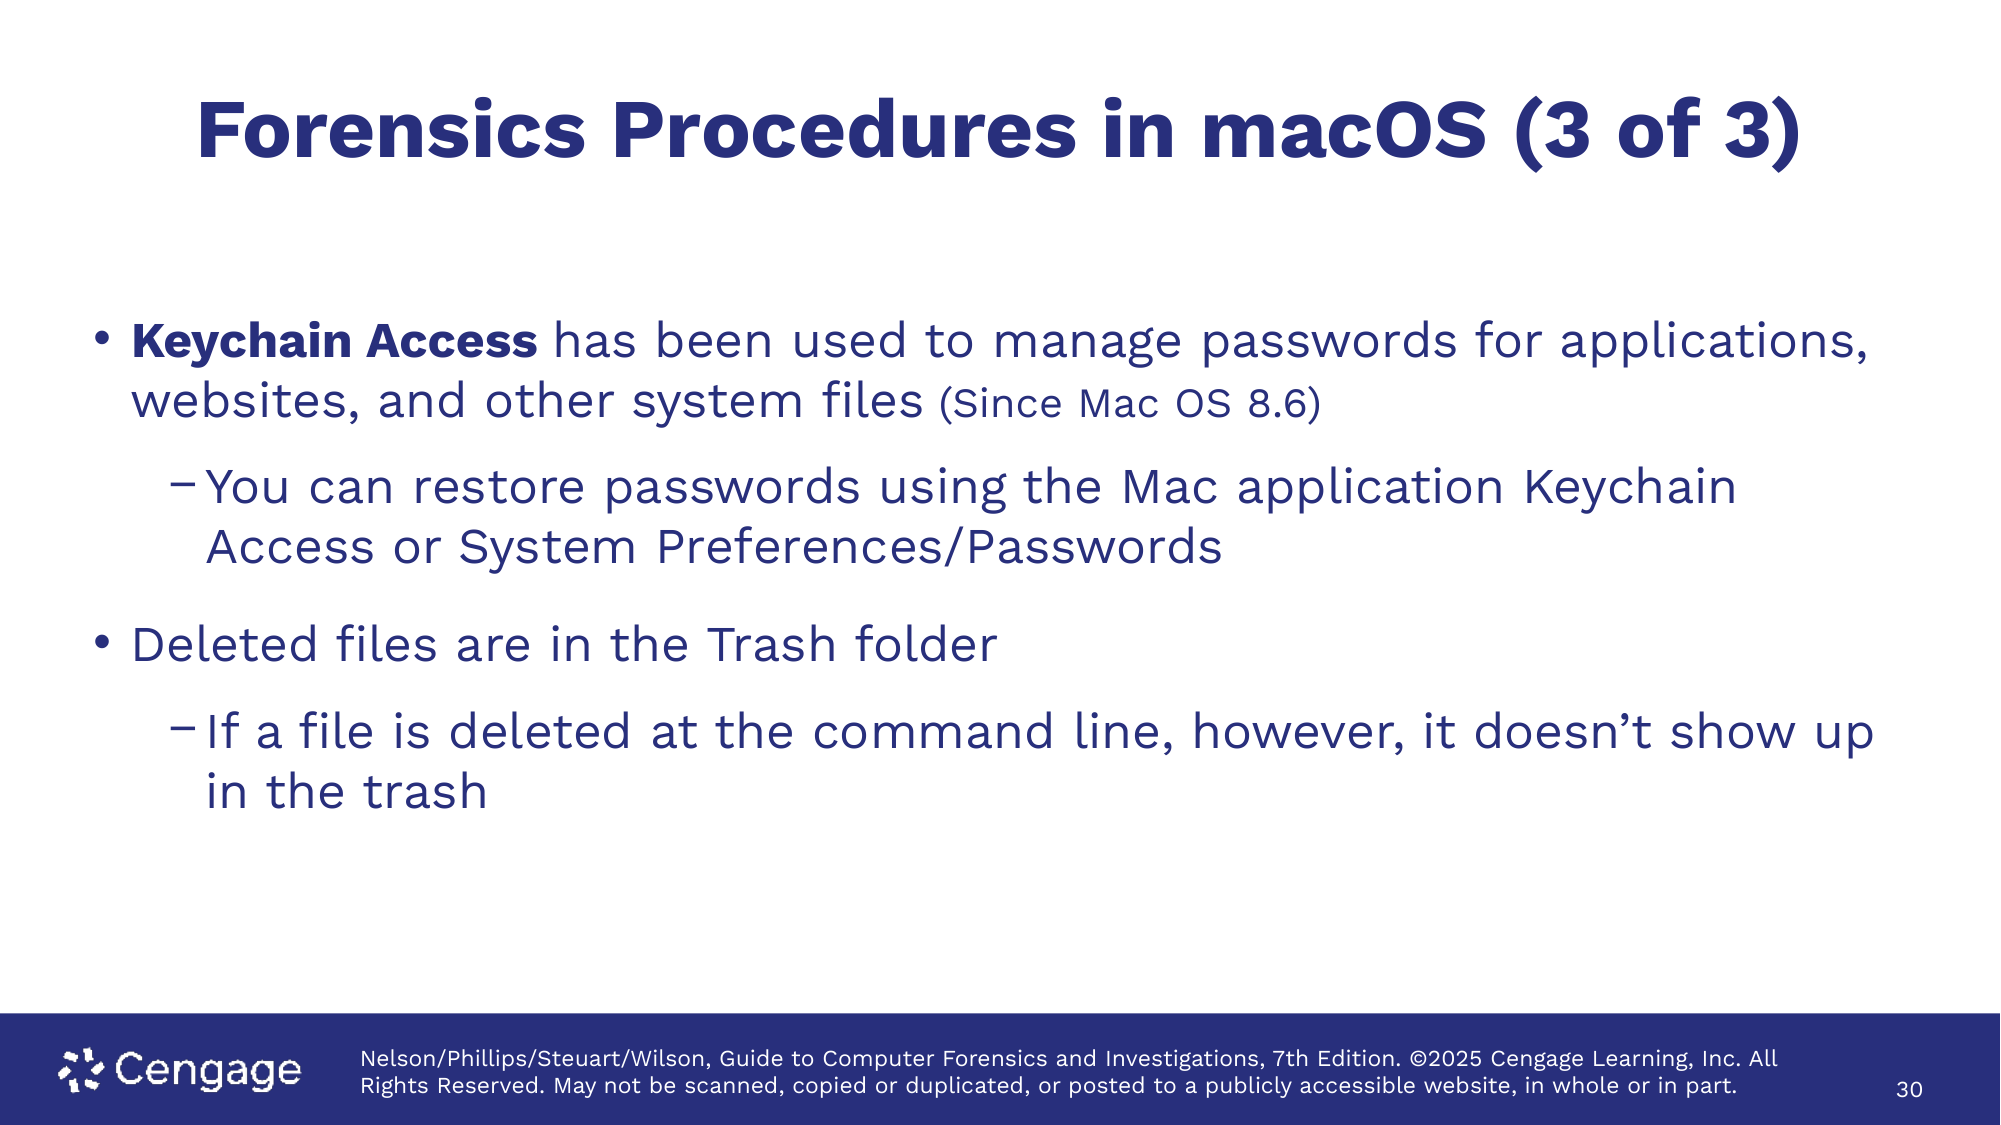

Forensics Procedures in macOS (3 of 3)
# Keychain Access has been used to manage passwords for applications, websites, and other system files (Since Mac OS 8.6)
You can restore passwords using the Mac application Keychain Access or System Preferences/Passwords
Deleted files are in the Trash folder
If a file is deleted at the command line, however, it doesn’t show up in the trash